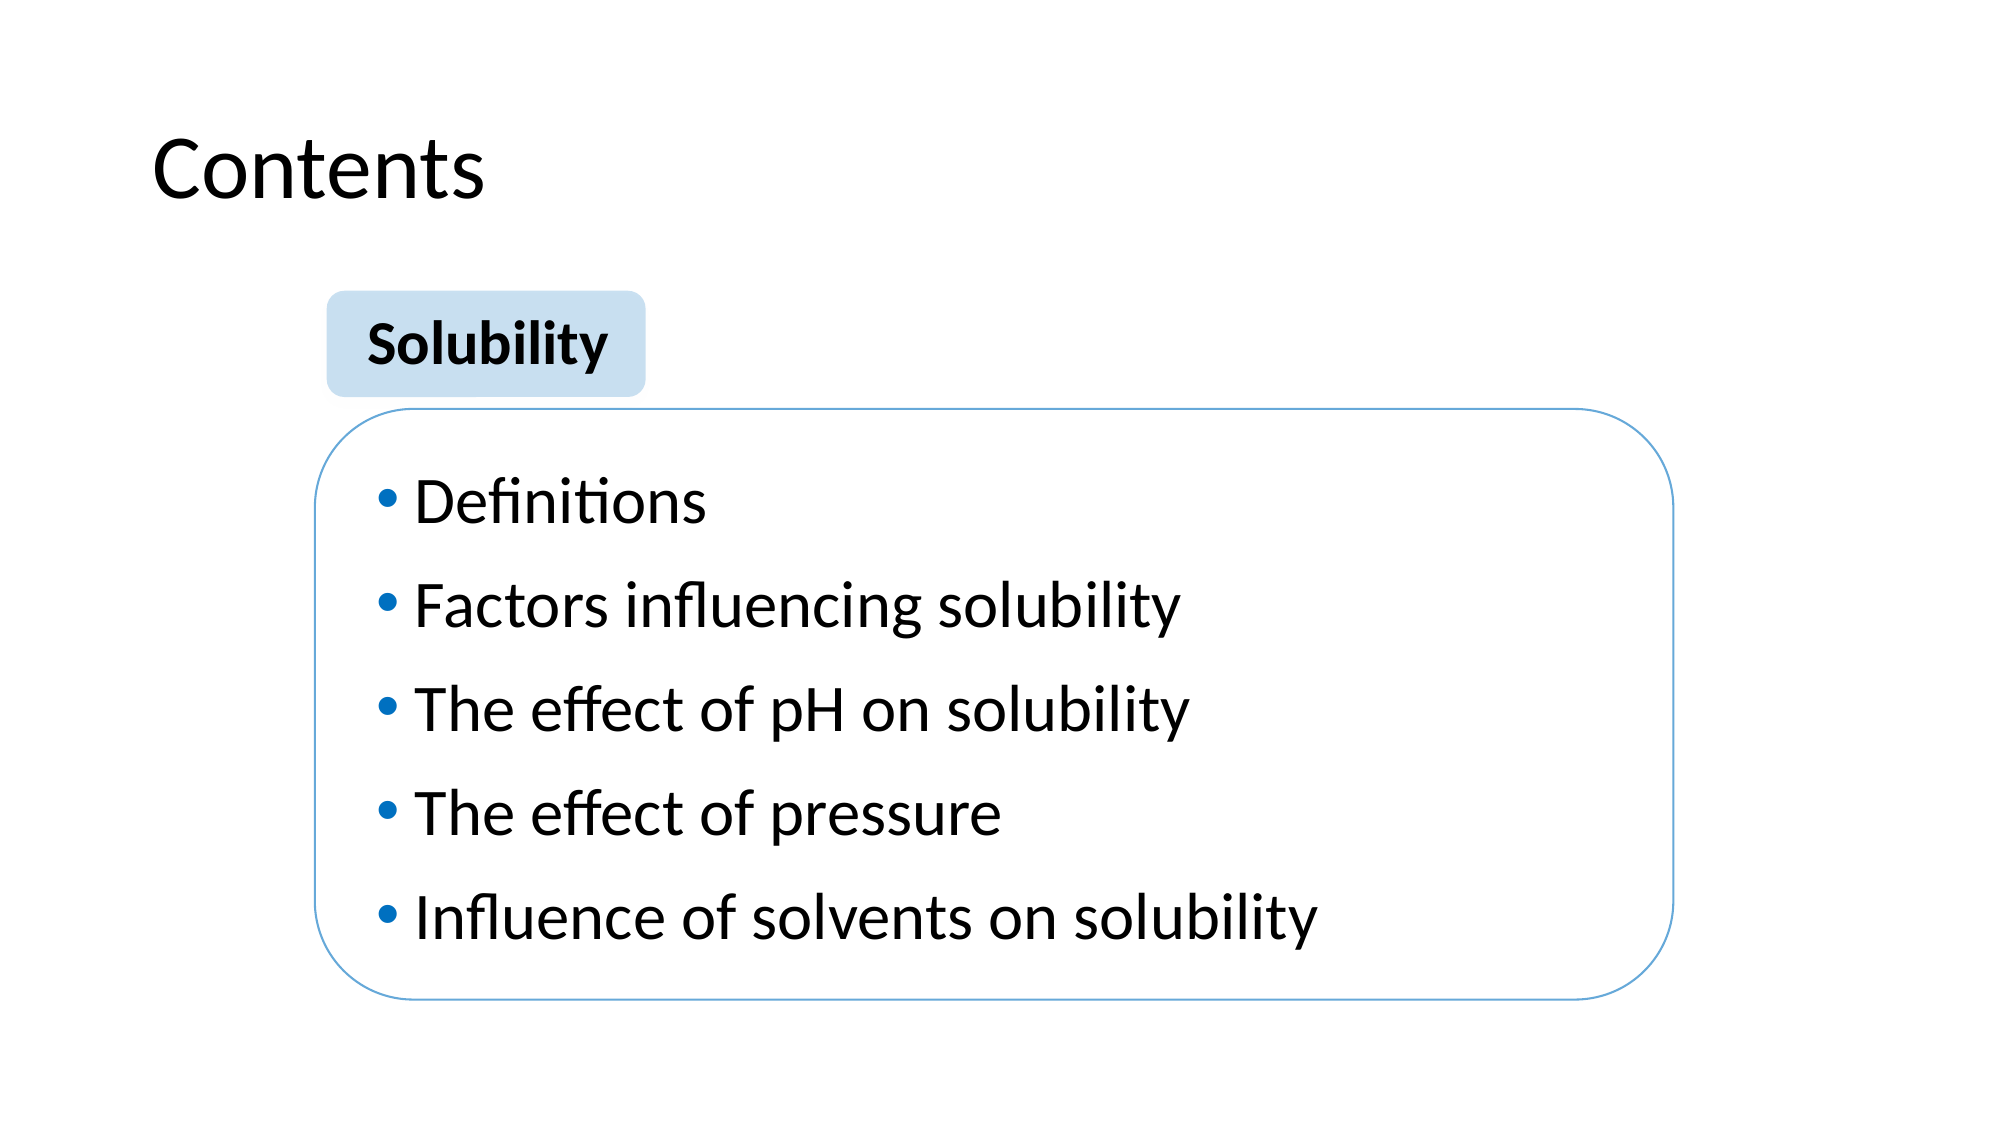

# Contents

Solubility

 Definitions
 Factors influencing solubility
 The effect of pH on solubility
 The effect of pressure
 Influence of solvents on solubility